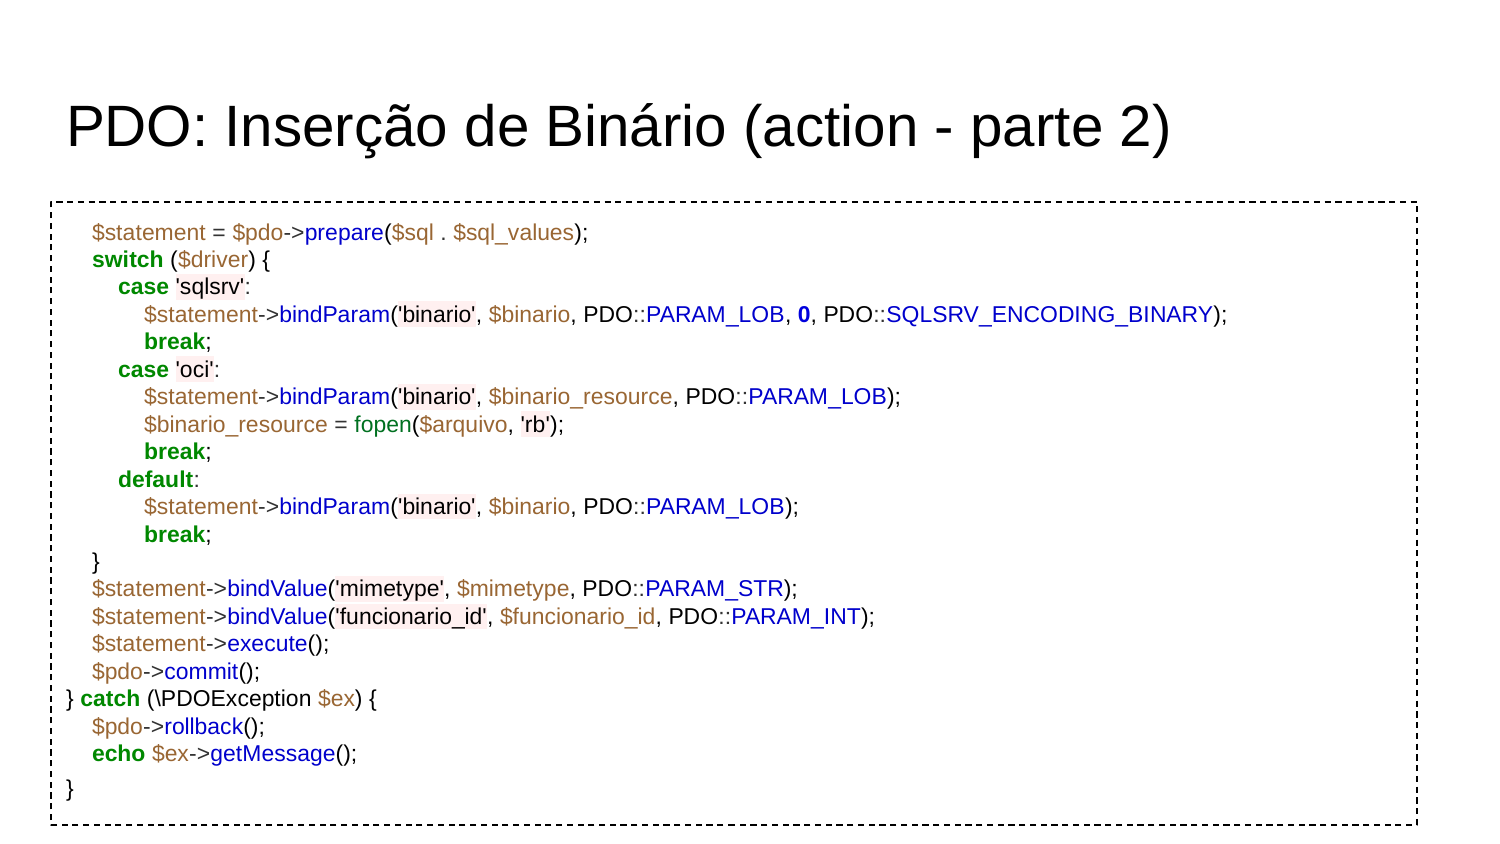

# PDO: Inserção de Binário (action - parte 2)
    $statement = $pdo->prepare($sql . $sql_values);
    switch ($driver) {
        case 'sqlsrv':
            $statement->bindParam('binario', $binario, PDO::PARAM_LOB, 0, PDO::SQLSRV_ENCODING_BINARY);
            break;
        case 'oci':
            $statement->bindParam('binario', $binario_resource, PDO::PARAM_LOB);
            $binario_resource = fopen($arquivo, 'rb');
            break;
        default:
            $statement->bindParam('binario', $binario, PDO::PARAM_LOB);
            break;
    }
    $statement->bindValue('mimetype', $mimetype, PDO::PARAM_STR);
    $statement->bindValue('funcionario_id', $funcionario_id, PDO::PARAM_INT);
    $statement->execute();
    $pdo->commit();
} catch (\PDOException $ex) {
    $pdo->rollback();
    echo $ex->getMessage();
}